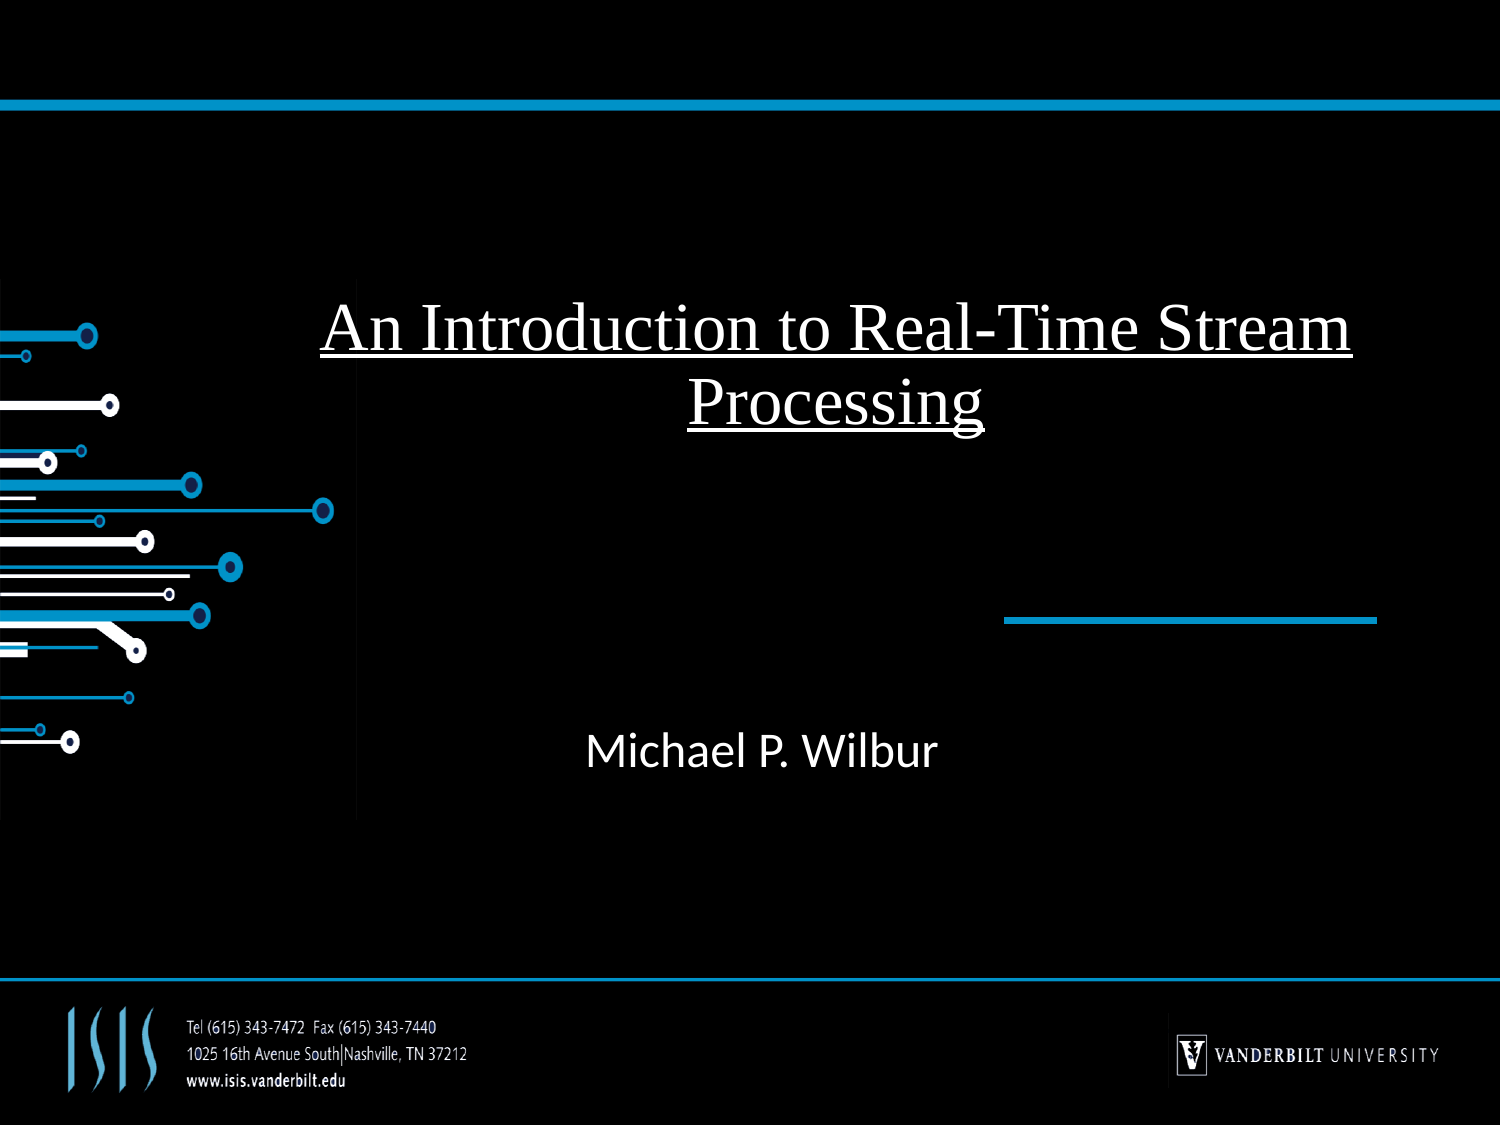

# An Introduction to Real-Time Stream Processing
Michael P. Wilbur